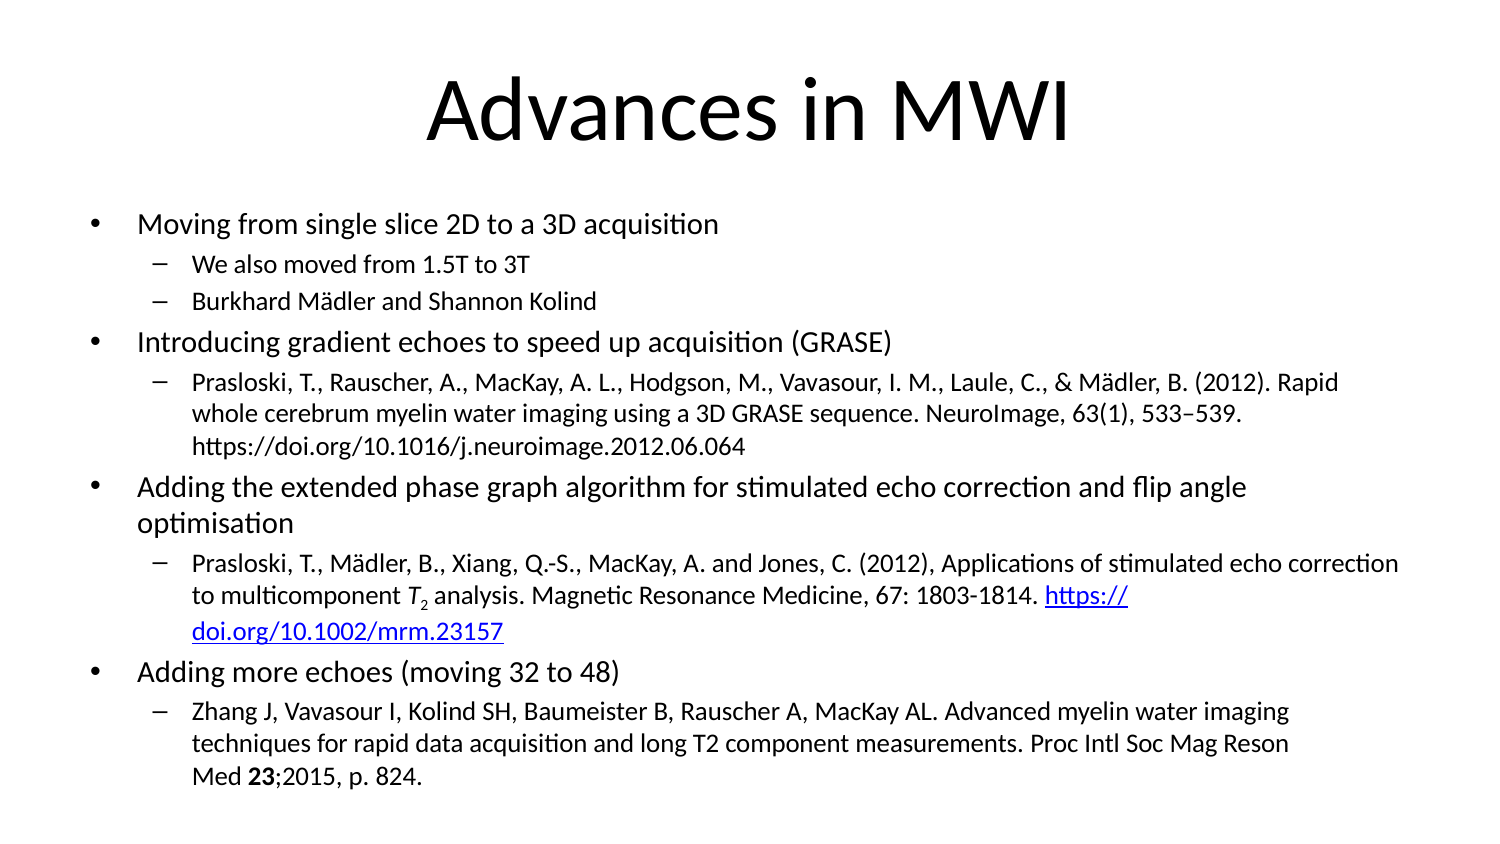

# Advances in MWI
Moving from single slice 2D to a 3D acquisition
We also moved from 1.5T to 3T
Burkhard Mädler and Shannon Kolind
Introducing gradient echoes to speed up acquisition (GRASE)
Prasloski, T., Rauscher, A., MacKay, A. L., Hodgson, M., Vavasour, I. M., Laule, C., & Mädler, B. (2012). Rapid whole cerebrum myelin water imaging using a 3D GRASE sequence. NeuroImage, 63(1), 533–539. https://doi.org/10.1016/j.neuroimage.2012.06.064
Adding the extended phase graph algorithm for stimulated echo correction and flip angle optimisation
Prasloski, T., Mädler, B., Xiang, Q.-S., MacKay, A. and Jones, C. (2012), Applications of stimulated echo correction to multicomponent T2 analysis. Magnetic Resonance Medicine, 67: 1803-1814. https://doi.org/10.1002/mrm.23157
Adding more echoes (moving 32 to 48)
Zhang J, Vavasour I, Kolind SH, Baumeister B, Rauscher A, MacKay AL. Advanced myelin water imaging techniques for rapid data acquisition and long T2 component measurements. Proc Intl Soc Mag Reson Med 23;2015, p. 824.